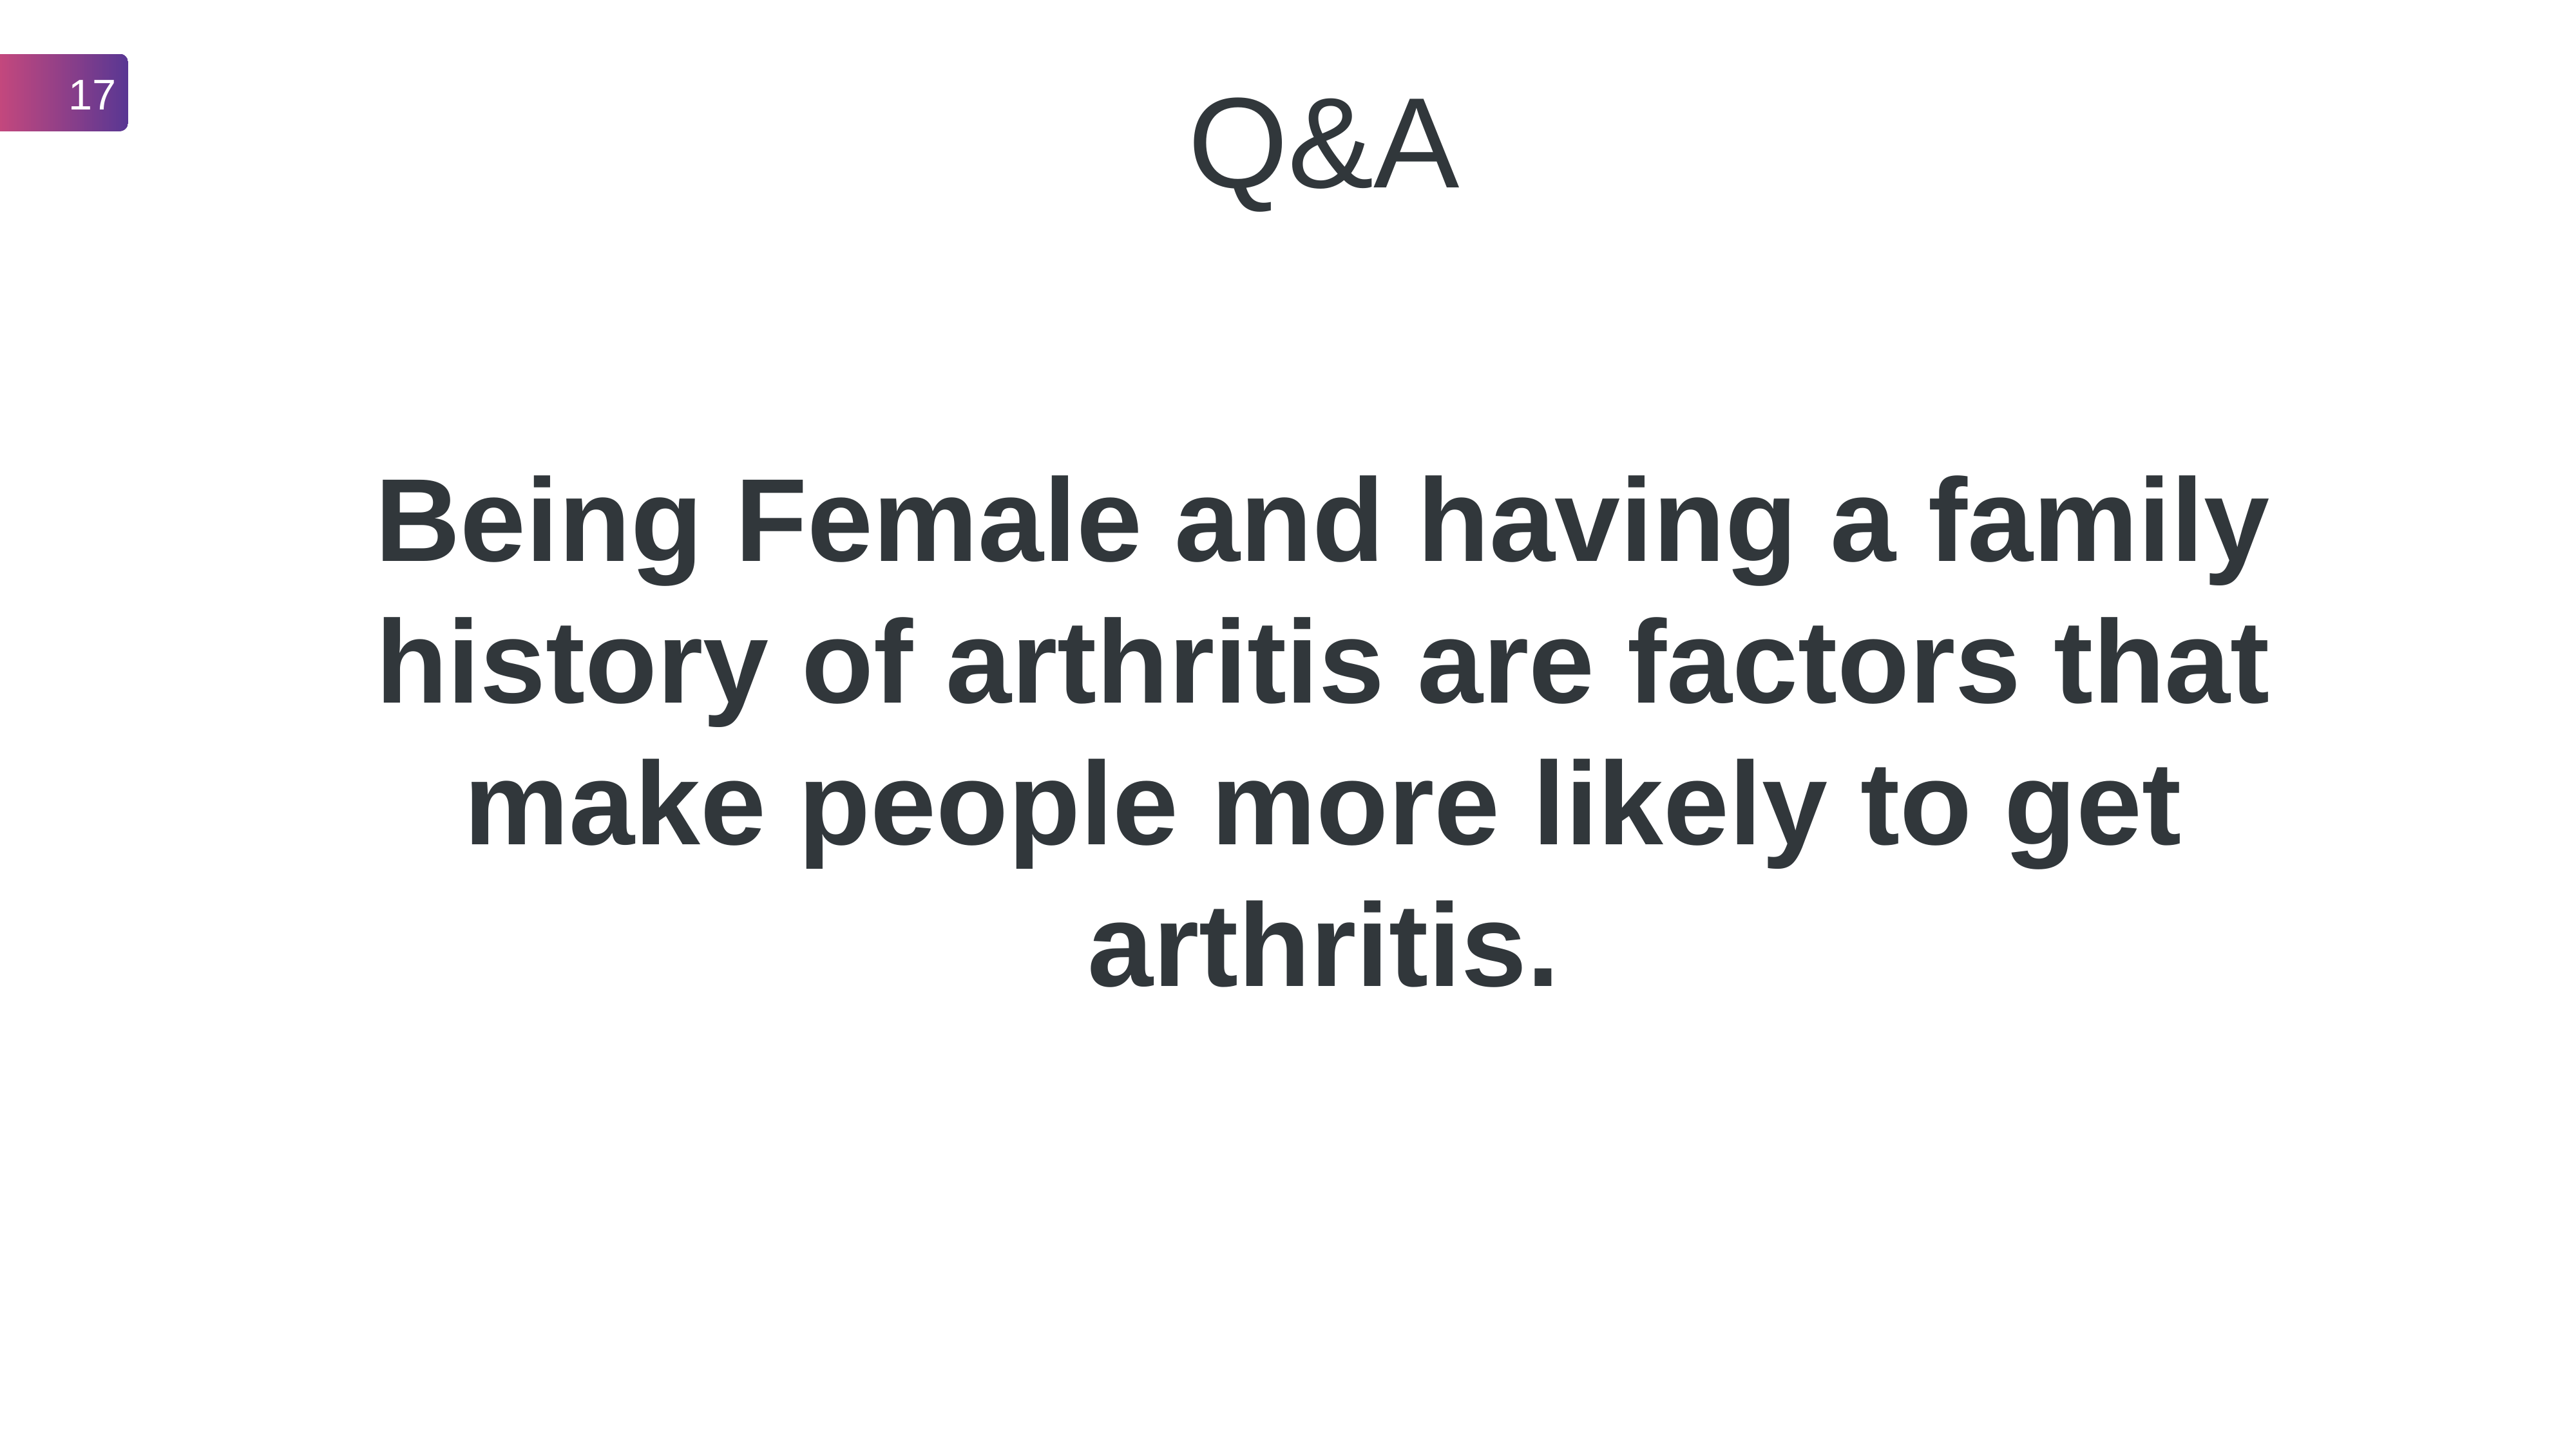

17
Q&A
Being Female and having a family history of arthritis are factors that make people more likely to get arthritis.